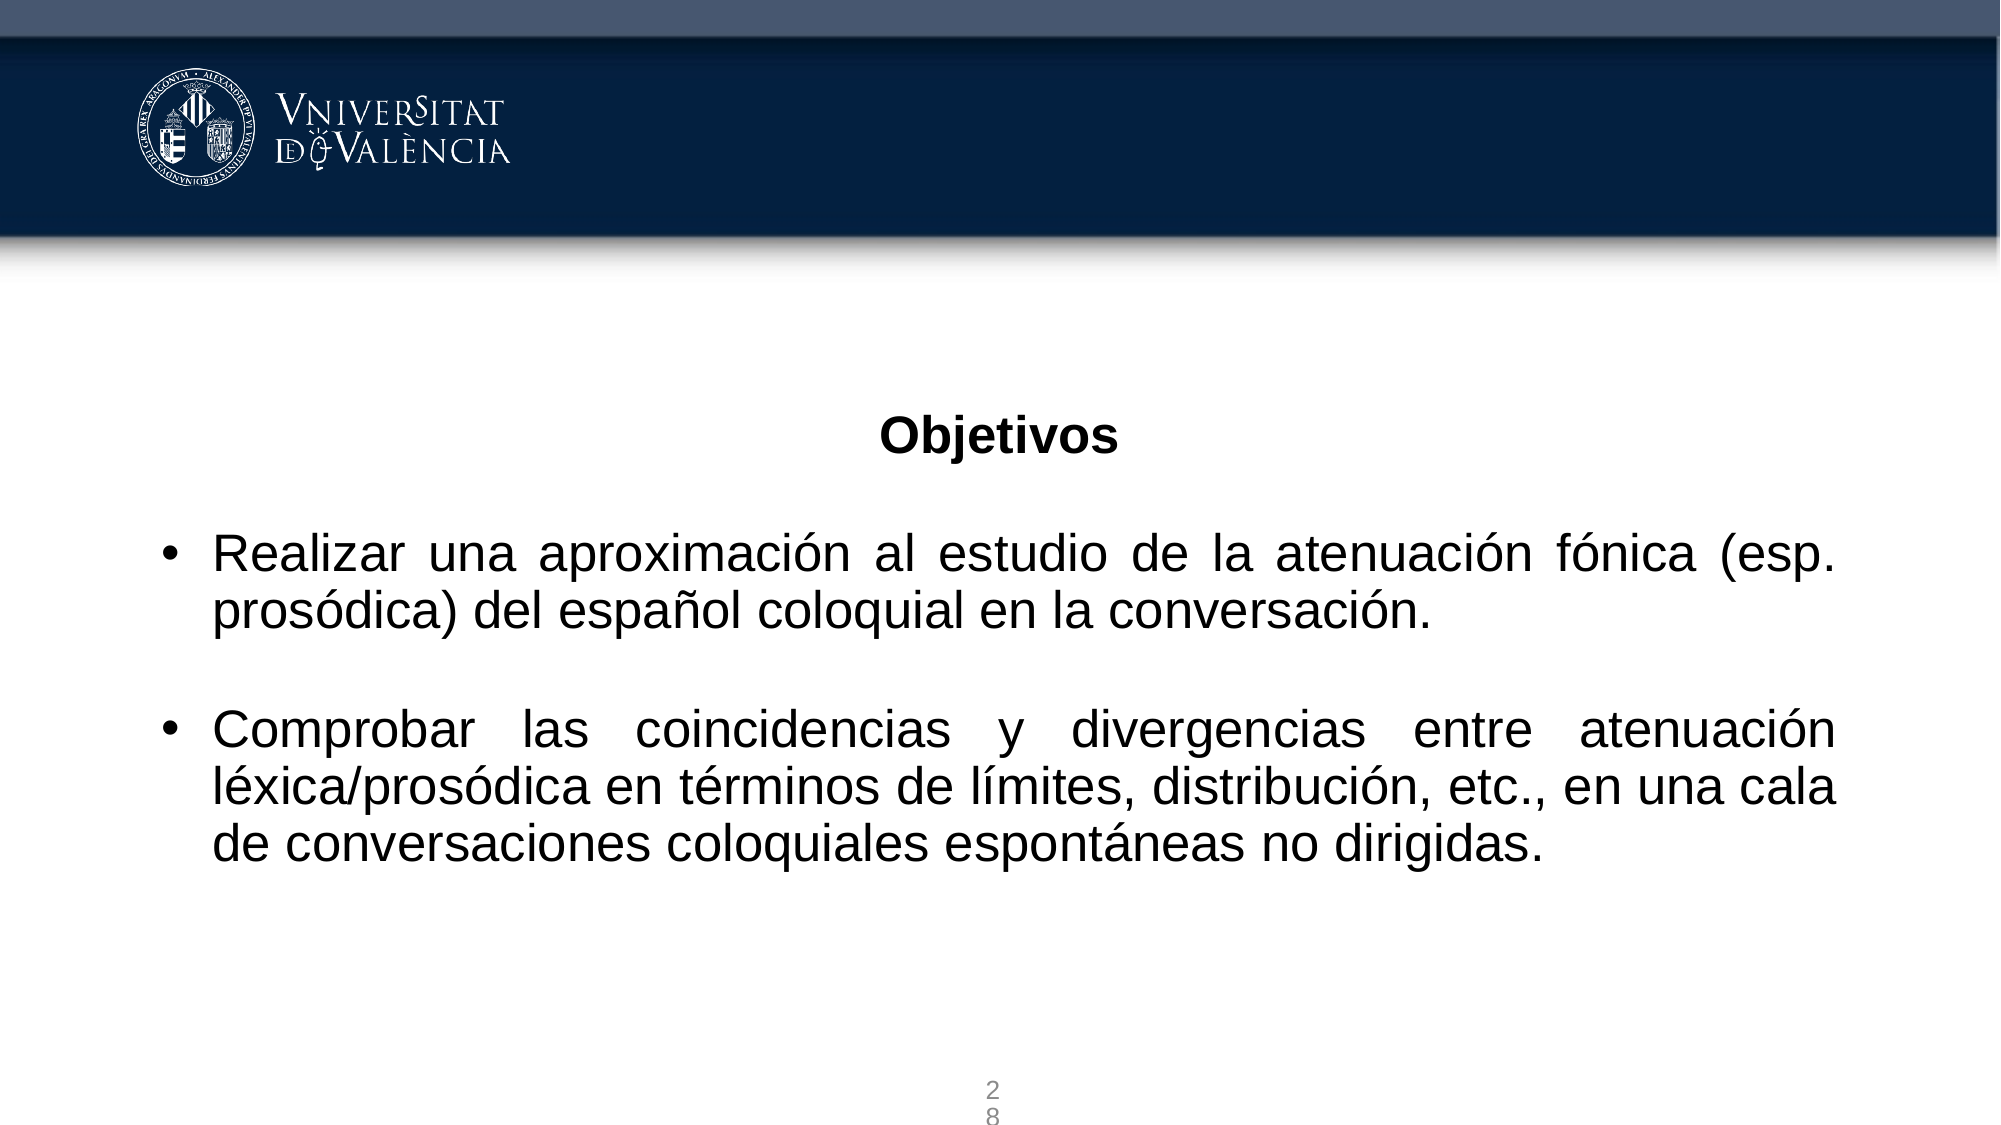

Objetivos
Realizar una aproximación al estudio de la atenuación fónica (esp. prosódica) del español coloquial en la conversación.
Comprobar las coincidencias y divergencias entre atenuación léxica/prosódica en términos de límites, distribución, etc., en una cala de conversaciones coloquiales espontáneas no dirigidas.
28